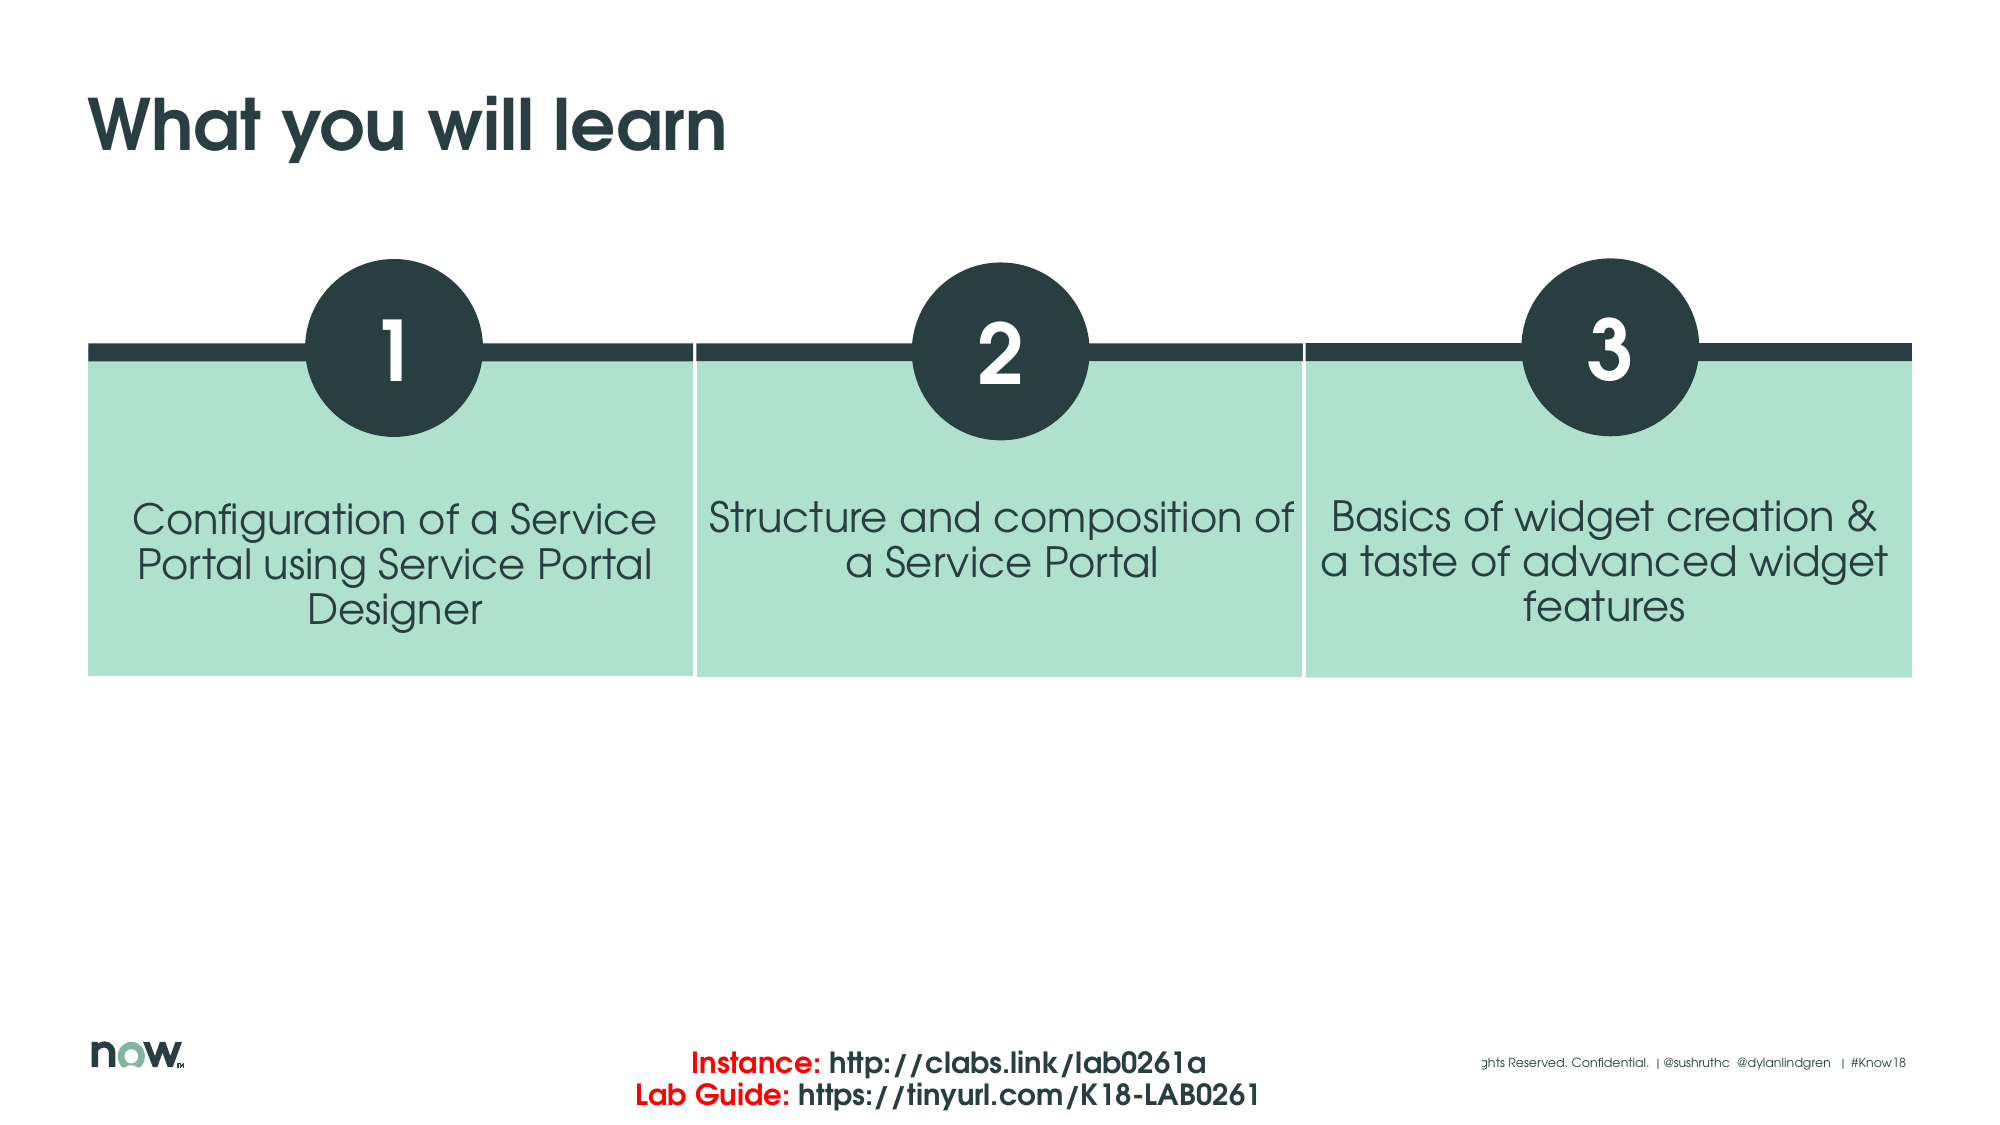

# What you will learn
3
1
2

Configuration of a Service Portal using Service Portal Designer

Basics of widget creation & a taste of advanced widget features
Structure and composition of a Service Portal